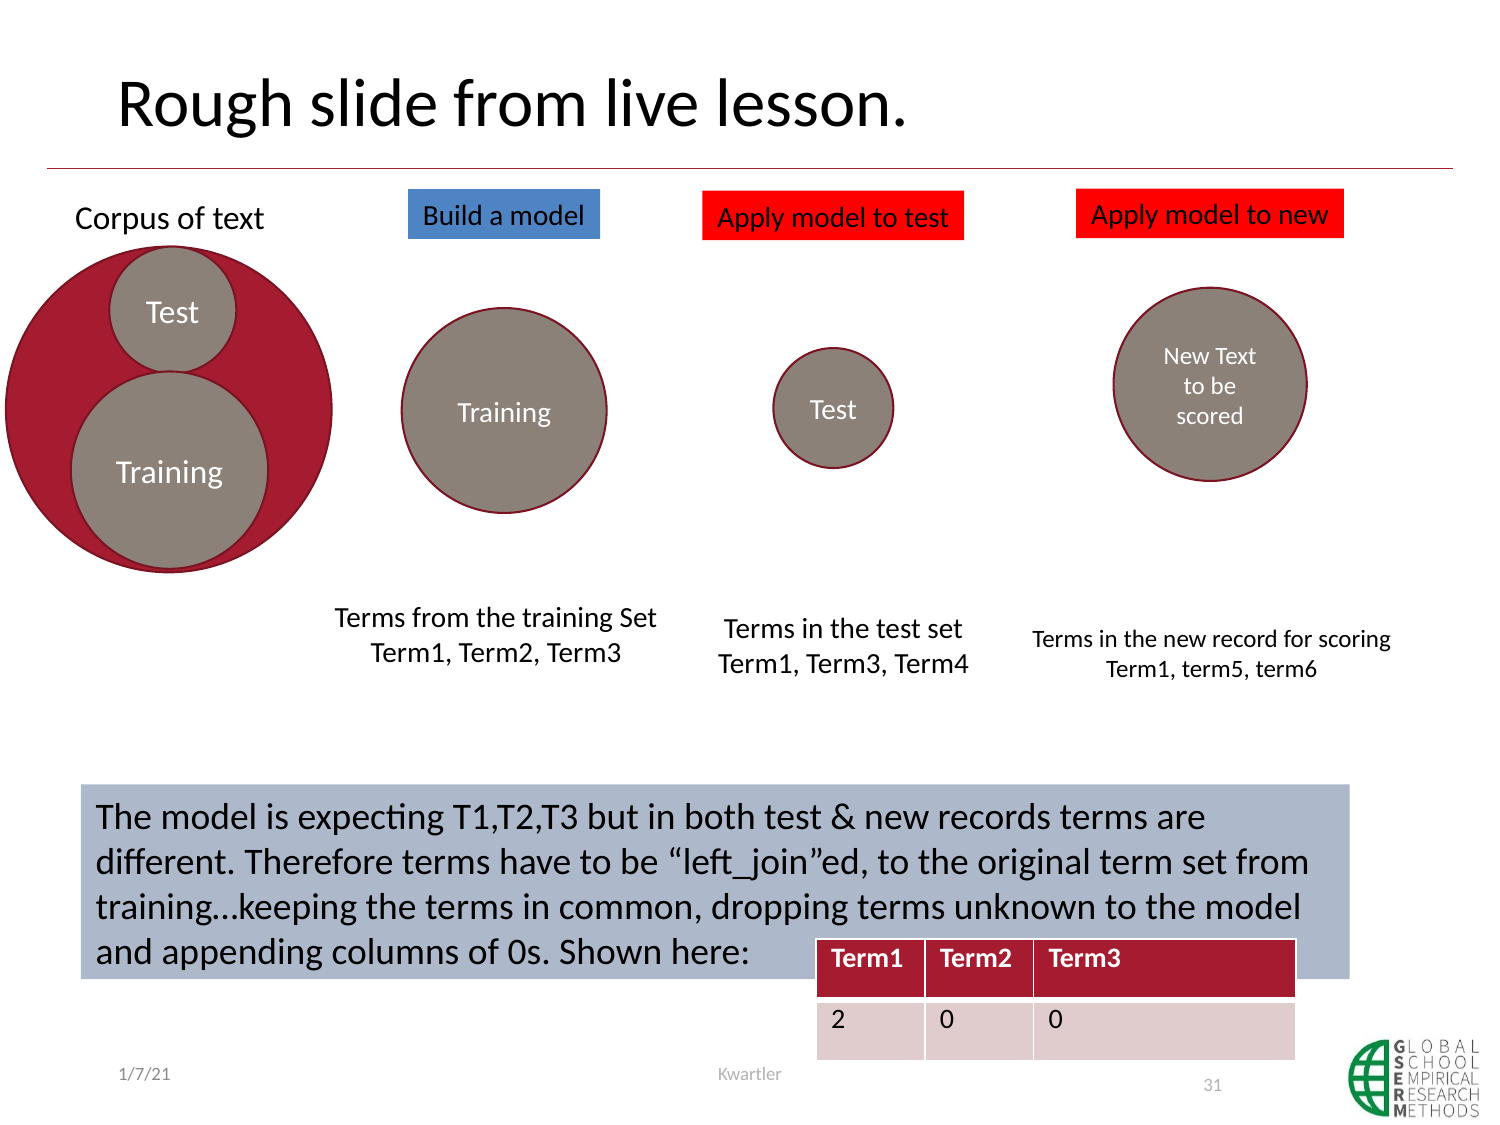

# Rough slide from live lesson.
Corpus of text
Apply model to new
Build a model
Apply model to test

Test
New Text to be scored
Training
Test
Training
Terms from the training Set
Term1, Term2, Term3
Terms in the test set
Term1, Term3, Term4
Terms in the new record for scoring
Term1, term5, term6
The model is expecting T1,T2,T3 but in both test & new records terms are different. Therefore terms have to be “left_join”ed, to the original term set from training…keeping the terms in common, dropping terms unknown to the model and appending columns of 0s. Shown here:
| Term1 | Term2 | Term3 |
| --- | --- | --- |
| 2 | 0 | 0 |
1/7/21
Kwartler
31